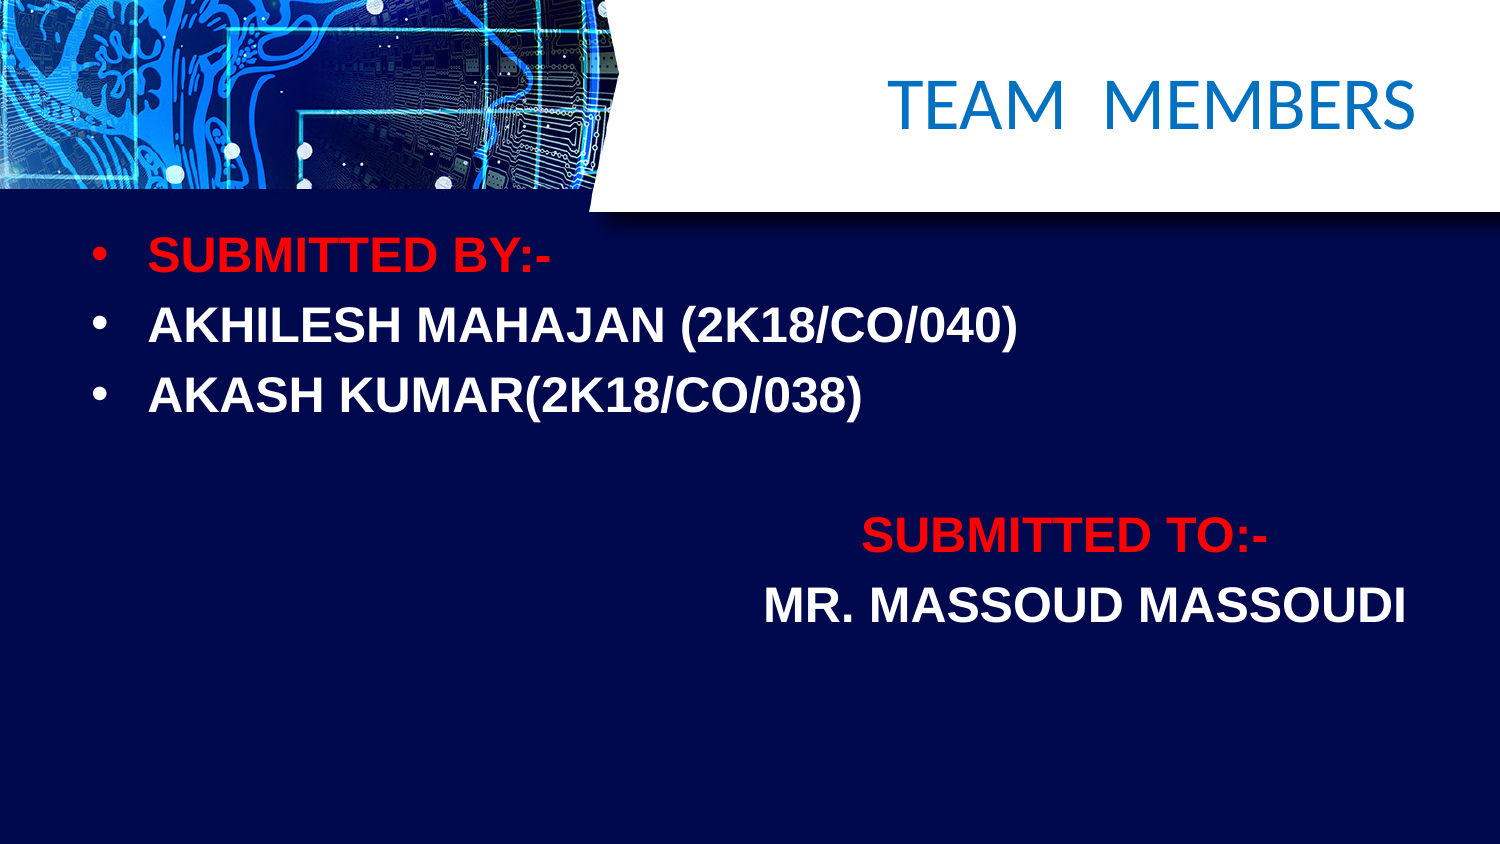

# TEAM  MEMBERS
SUBMITTED BY:-
AKHILESH MAHAJAN (2K18/CO/040)
AKASH KUMAR(2K18/CO/038)

                                                       SUBMITTED TO:-
                                                MR. MASSOUD MASSOUDI